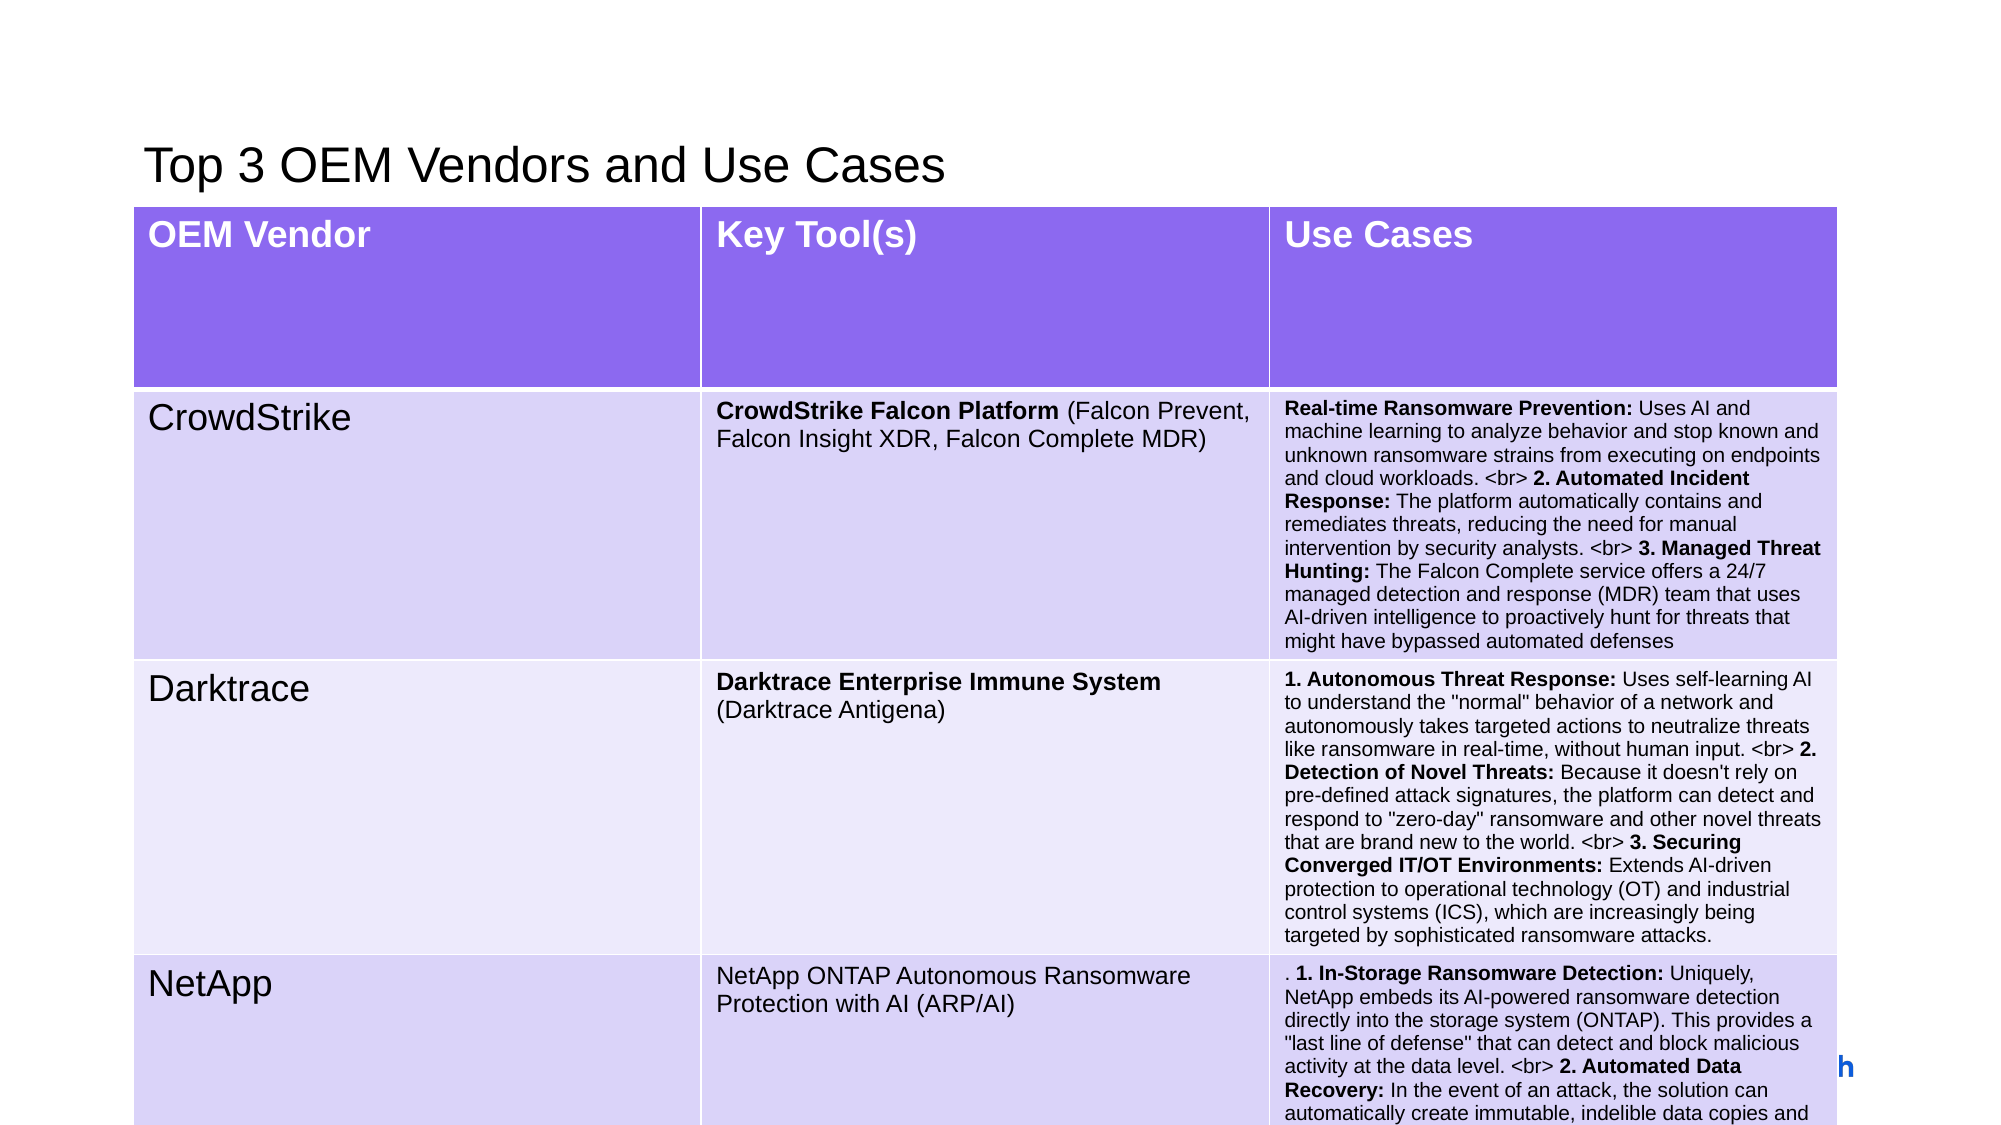

# Top 3 OEM Vendors and Use Cases
| OEM Vendor | Key Tool(s) | Use Cases |
| --- | --- | --- |
| CrowdStrike | CrowdStrike Falcon Platform (Falcon Prevent, Falcon Insight XDR, Falcon Complete MDR) | Real-time Ransomware Prevention: Uses AI and machine learning to analyze behavior and stop known and unknown ransomware strains from executing on endpoints and cloud workloads. <br> 2. Automated Incident Response: The platform automatically contains and remediates threats, reducing the need for manual intervention by security analysts. <br> 3. Managed Threat Hunting: The Falcon Complete service offers a 24/7 managed detection and response (MDR) team that uses AI-driven intelligence to proactively hunt for threats that might have bypassed automated defenses |
| Darktrace | Darktrace Enterprise Immune System (Darktrace Antigena) | 1. Autonomous Threat Response: Uses self-learning AI to understand the "normal" behavior of a network and autonomously takes targeted actions to neutralize threats like ransomware in real-time, without human input. <br> 2. Detection of Novel Threats: Because it doesn't rely on pre-defined attack signatures, the platform can detect and respond to "zero-day" ransomware and other novel threats that are brand new to the world. <br> 3. Securing Converged IT/OT Environments: Extends AI-driven protection to operational technology (OT) and industrial control systems (ICS), which are increasingly being targeted by sophisticated ransomware attacks. |
| NetApp | NetApp ONTAP Autonomous Ransomware Protection with AI (ARP/AI) | . 1. In-Storage Ransomware Detection: Uniquely, NetApp embeds its AI-powered ransomware detection directly into the storage system (ONTAP). This provides a "last line of defense" that can detect and block malicious activity at the data level. <br> 2. Automated Data Recovery: In the event of an attack, the solution can automatically create immutable, indelible data copies and use snapshots to rapidly restore a "clean" version of data, minimizing downtime and data loss. <br> 3. Cyber Vaulting and Immutable Backups: Creates logically air-gapped, immutable backup copies of data that cannot be altered or deleted, ensuring a secure recovery point even if an attacker gains control of the network. |

14
Copyright © 2023 HCL Technologies | Confidential